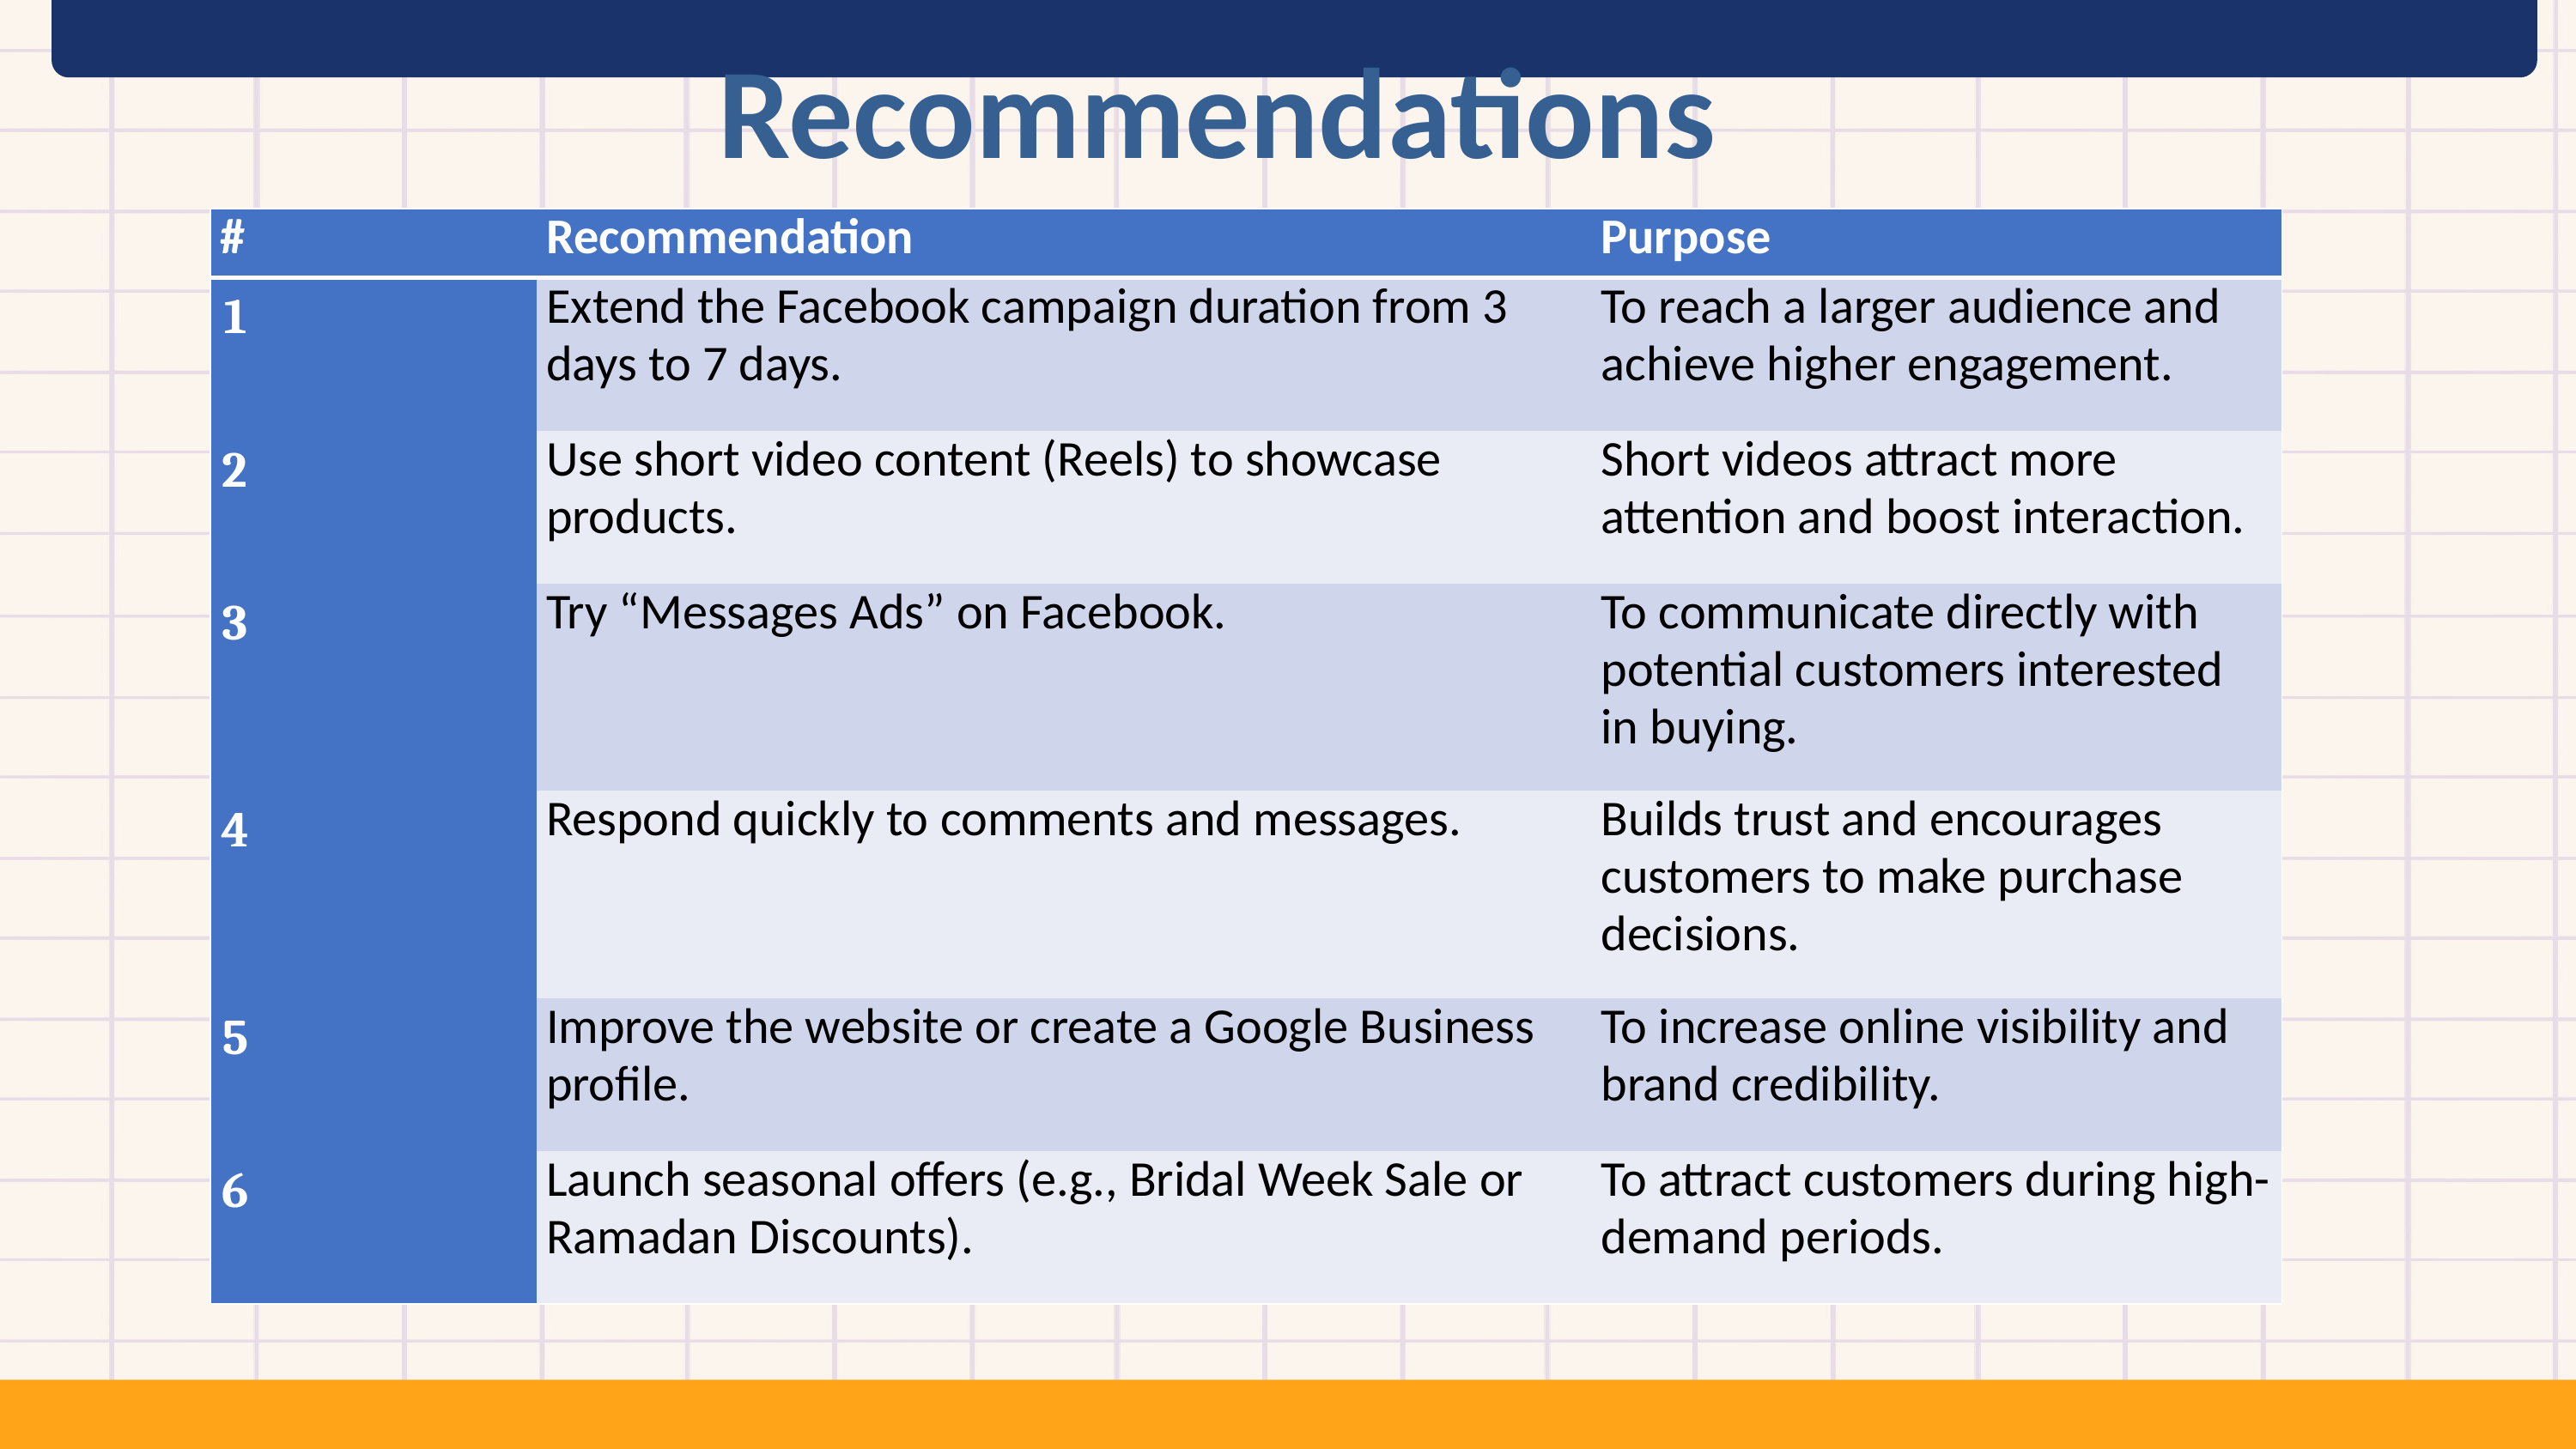

Recommendations
| # | Recommendation | Purpose |
| --- | --- | --- |
| 1 | Extend the Facebook campaign duration from 3 days to 7 days. | To reach a larger audience and achieve higher engagement. |
| 2 | Use short video content (Reels) to showcase products. | Short videos attract more attention and boost interaction. |
| 3 | Try “Messages Ads” on Facebook. | To communicate directly with potential customers interested in buying. |
| 4 | Respond quickly to comments and messages. | Builds trust and encourages customers to make purchase decisions. |
| 5 | Improve the website or create a Google Business profile. | To increase online visibility and brand credibility. |
| 6 | Launch seasonal offers (e.g., Bridal Week Sale or Ramadan Discounts). | To attract customers during high-demand periods. |